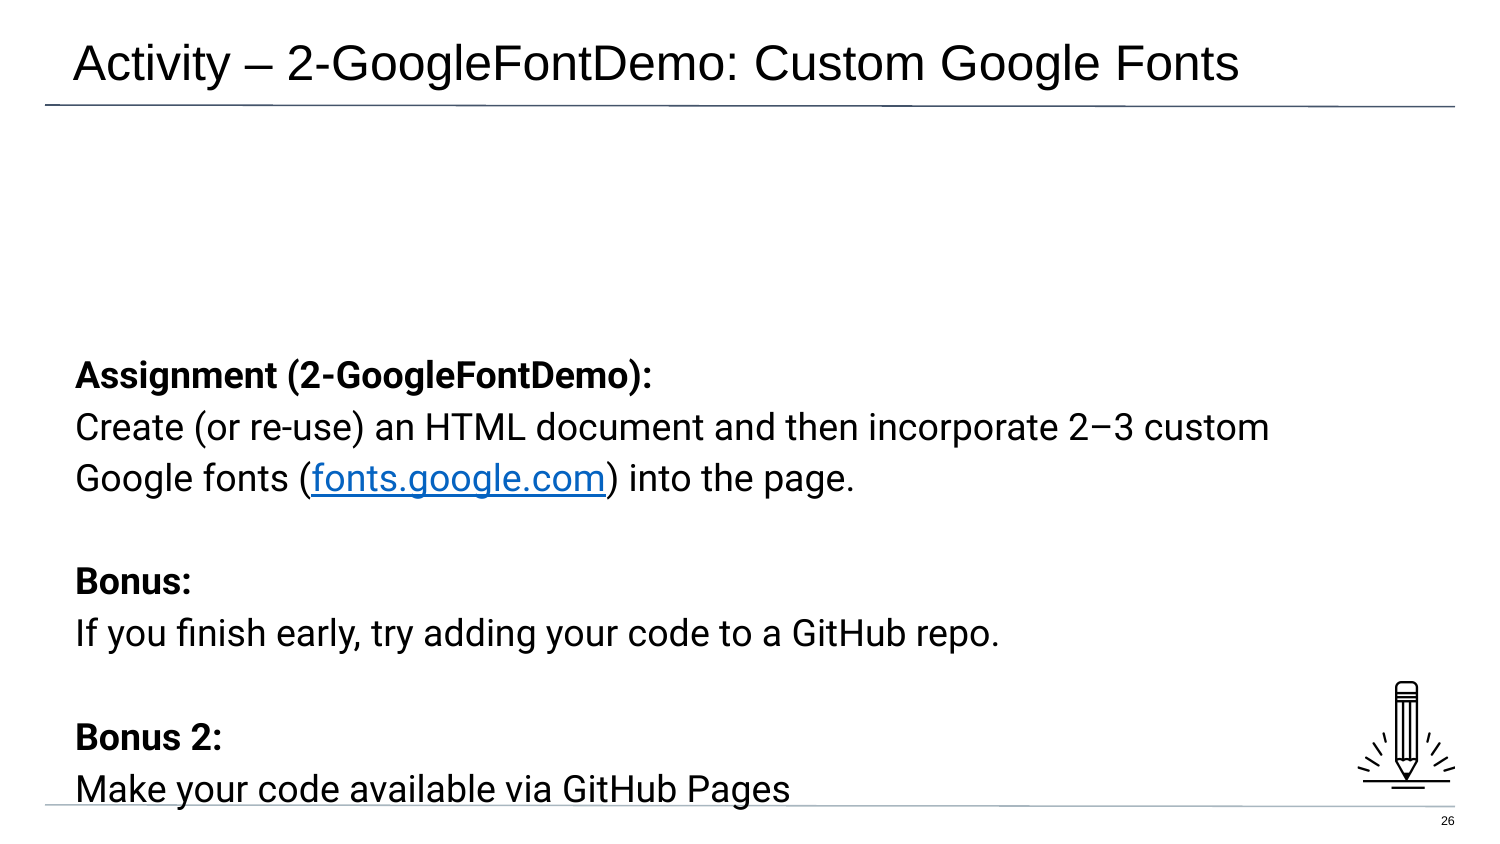

# Activity – 2-GoogleFontDemo: Custom Google Fonts
Assignment (2-GoogleFontDemo):
Create (or re-use) an HTML document and then incorporate 2–3 custom Google fonts (fonts.google.com) into the page.

Bonus:
If you finish early, try adding your code to a GitHub repo.

Bonus 2:
Make your code available via GitHub Pages

26